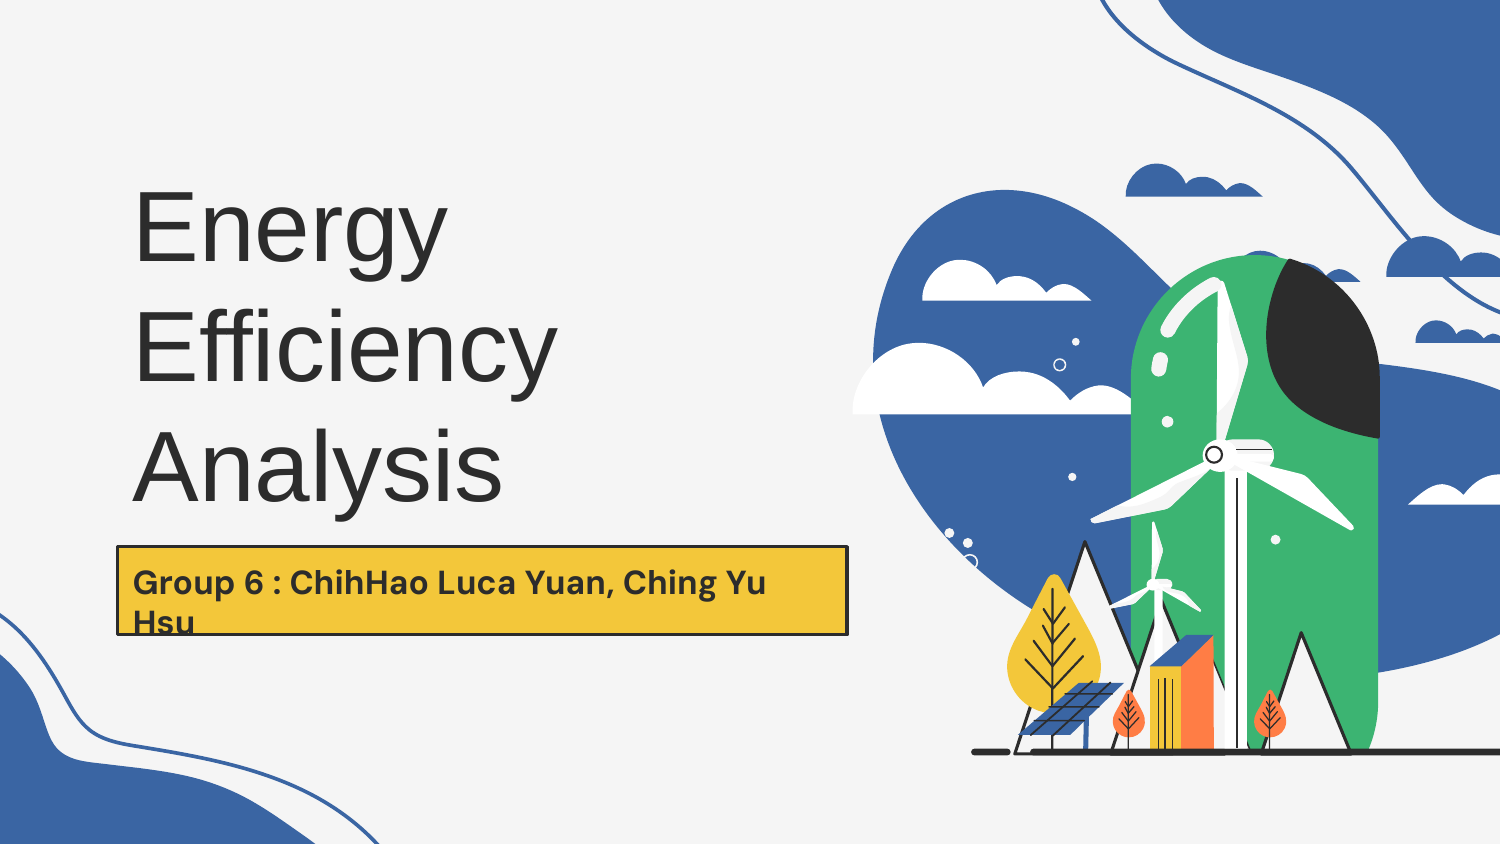

# Energy Efficiency Analysis

Group 6 : ChihHao Luca Yuan, Ching Yu Hsu